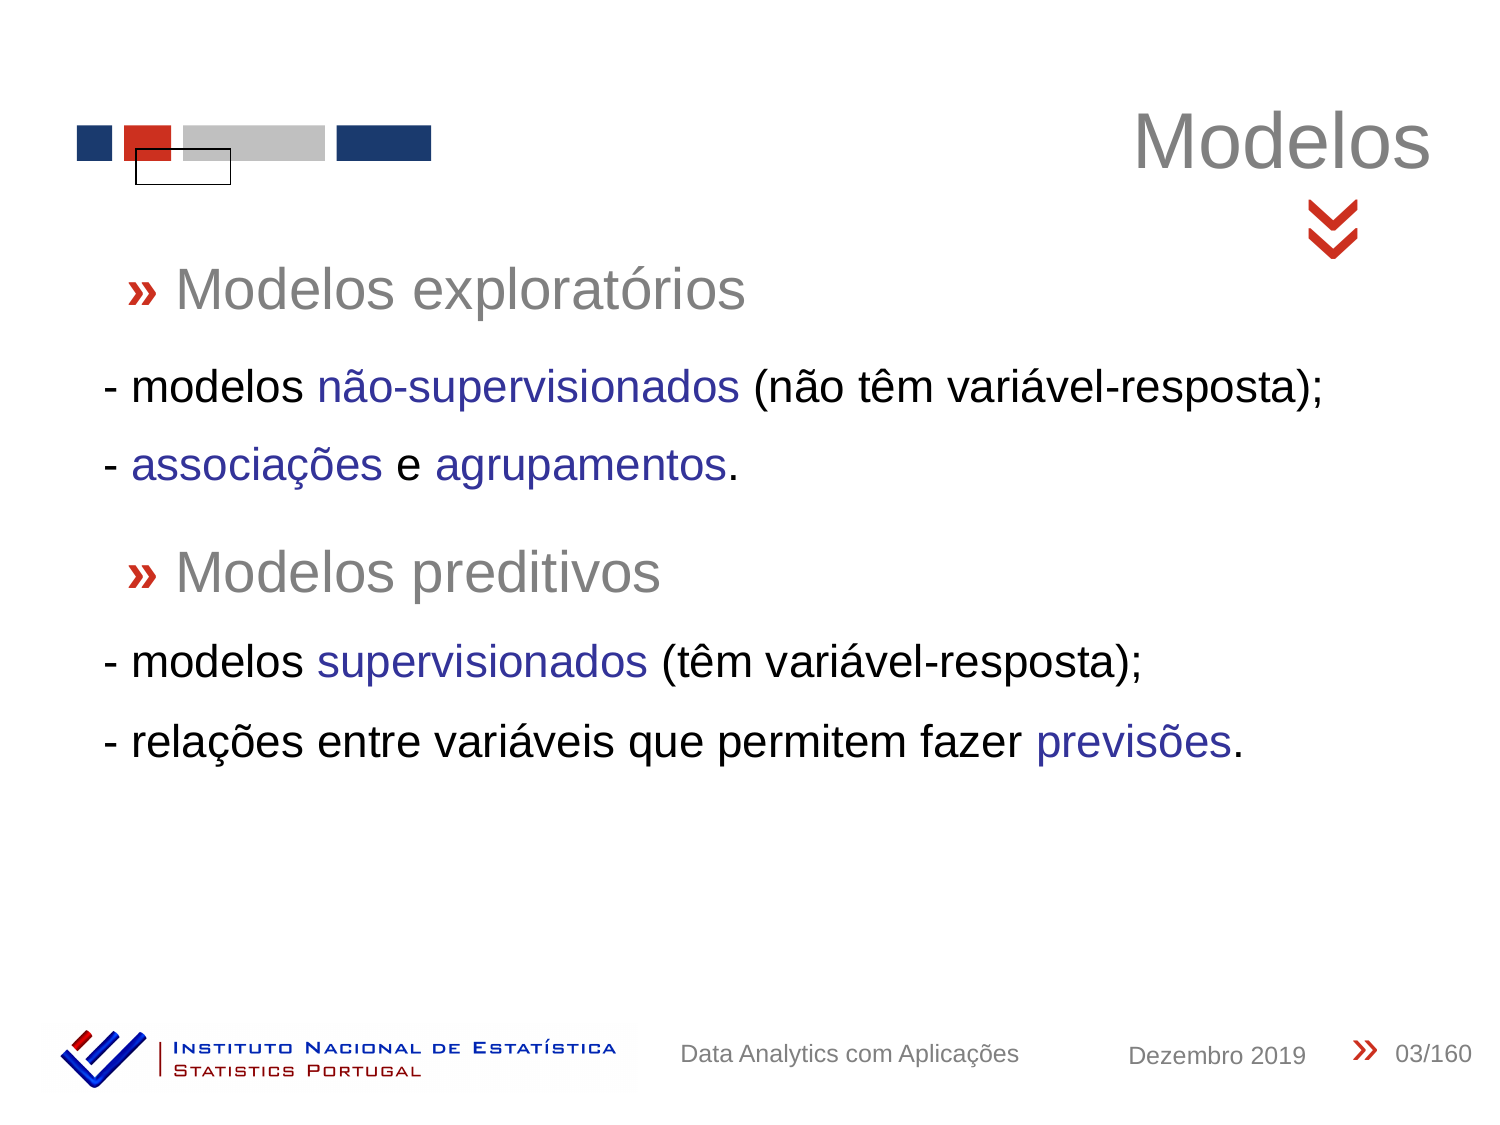

Modelos
«
» Modelos exploratórios
- modelos não-supervisionados (não têm variável-resposta);
- associações e agrupamentos.
» Modelos preditivos
- modelos supervisionados (têm variável-resposta);
- relações entre variáveis que permitem fazer previsões.
03